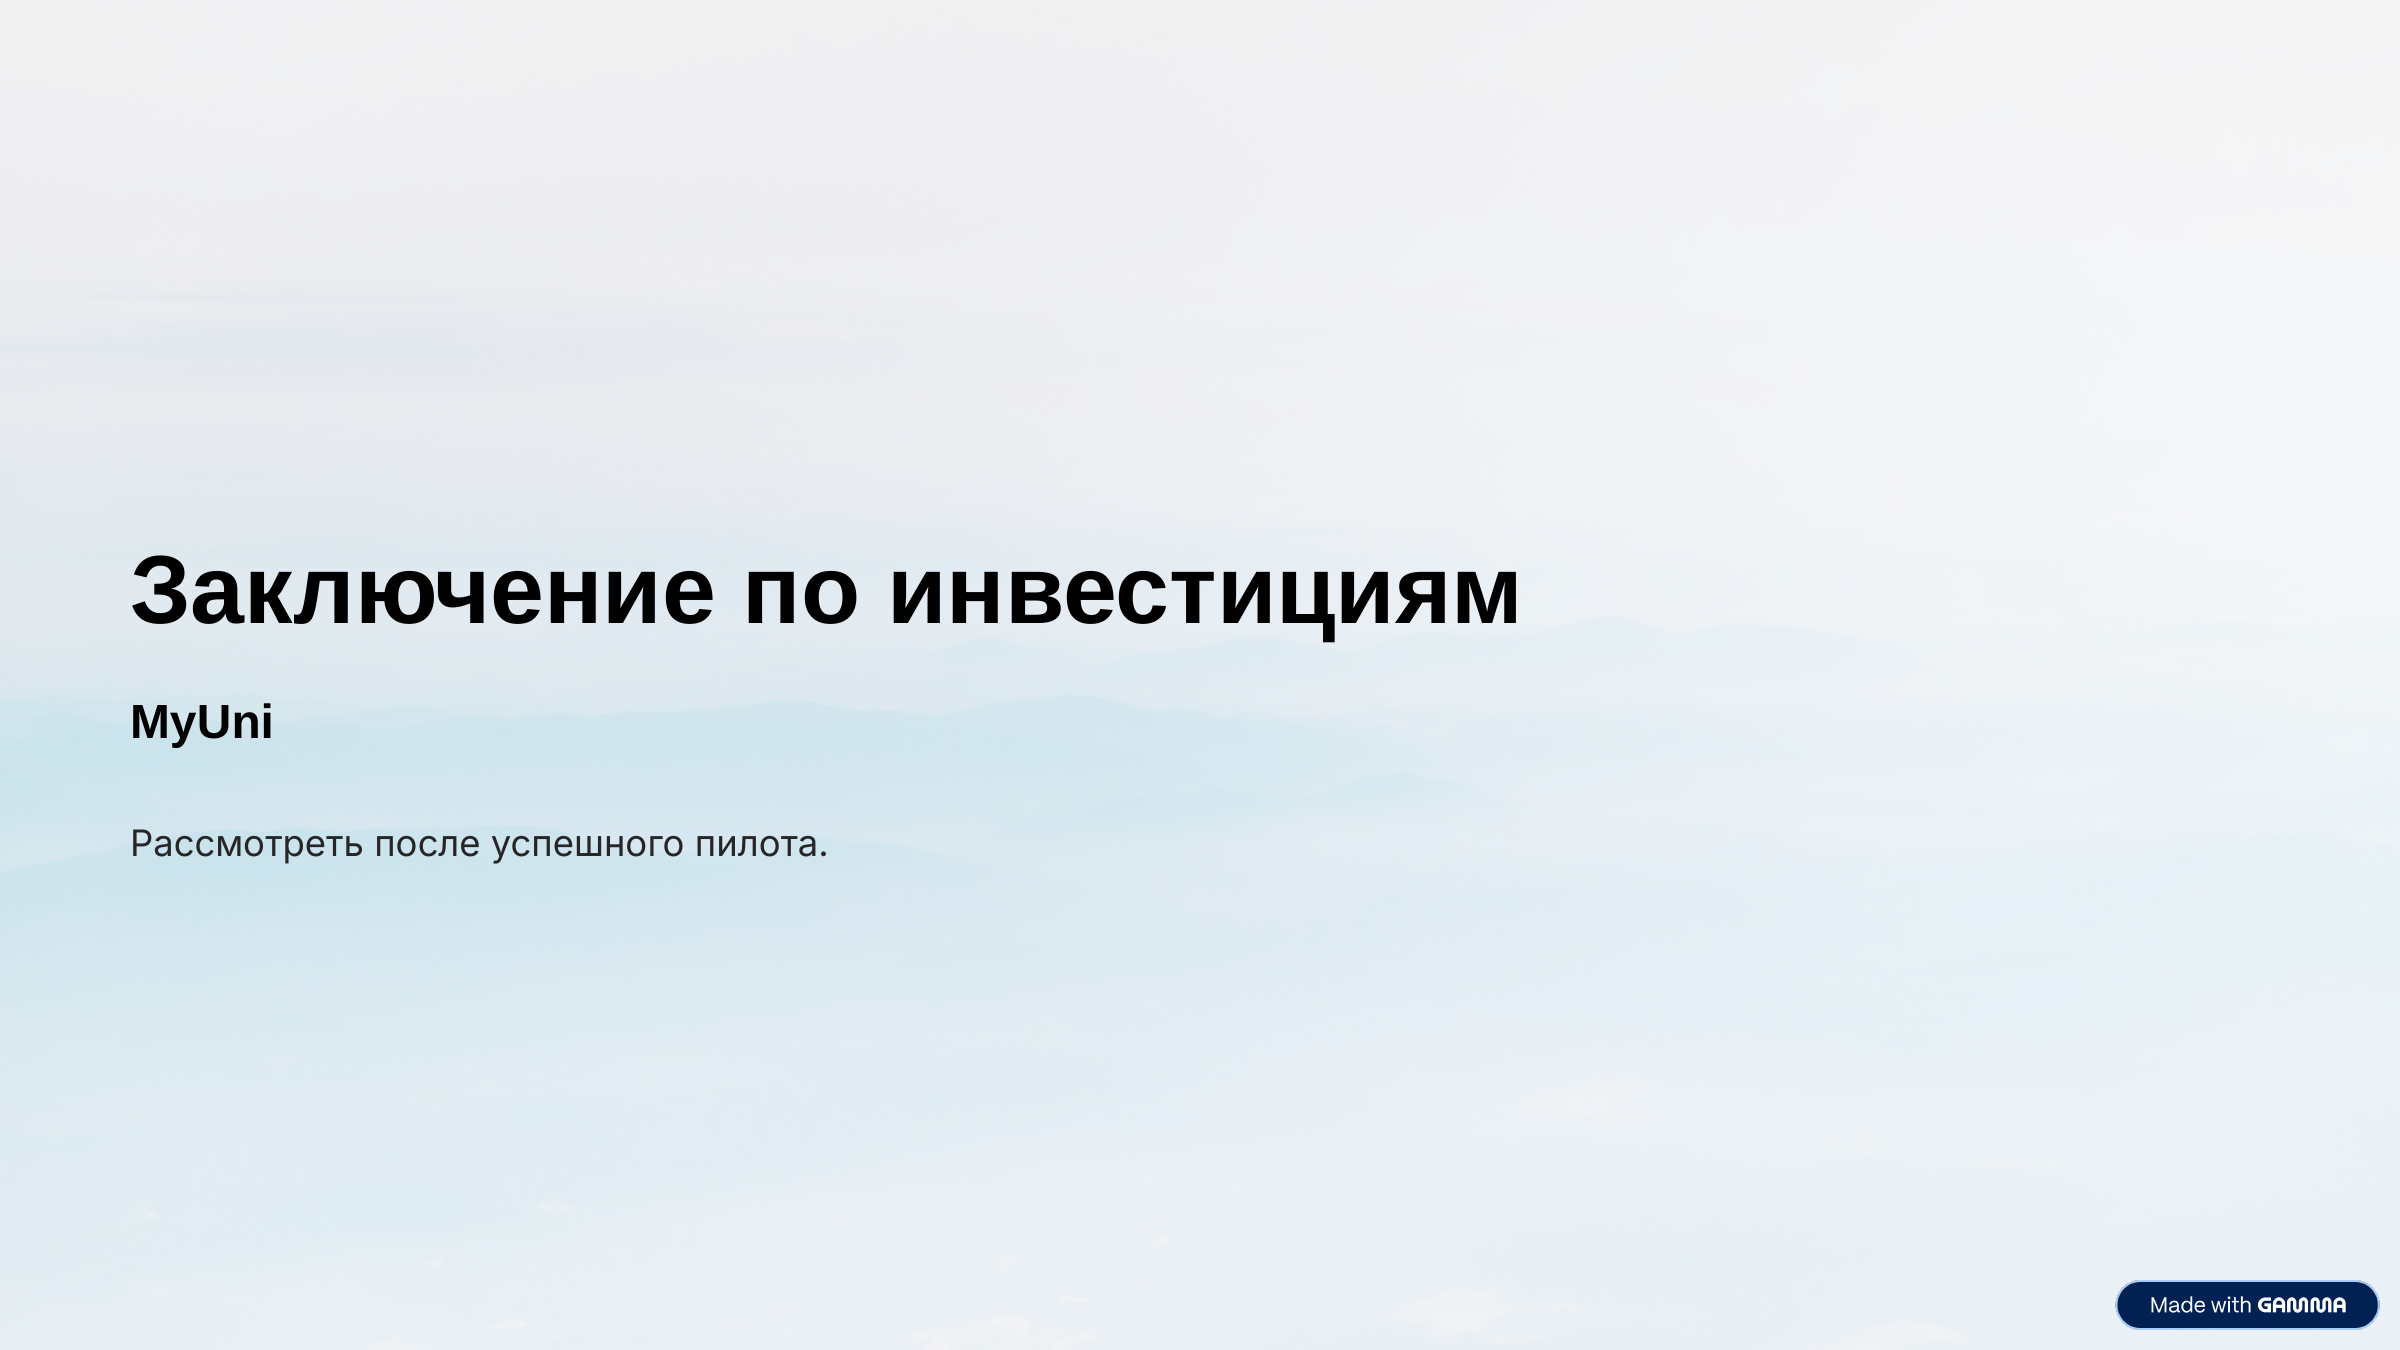

Заключение по инвестициям
MyUni
Рассмотреть после успешного пилота.